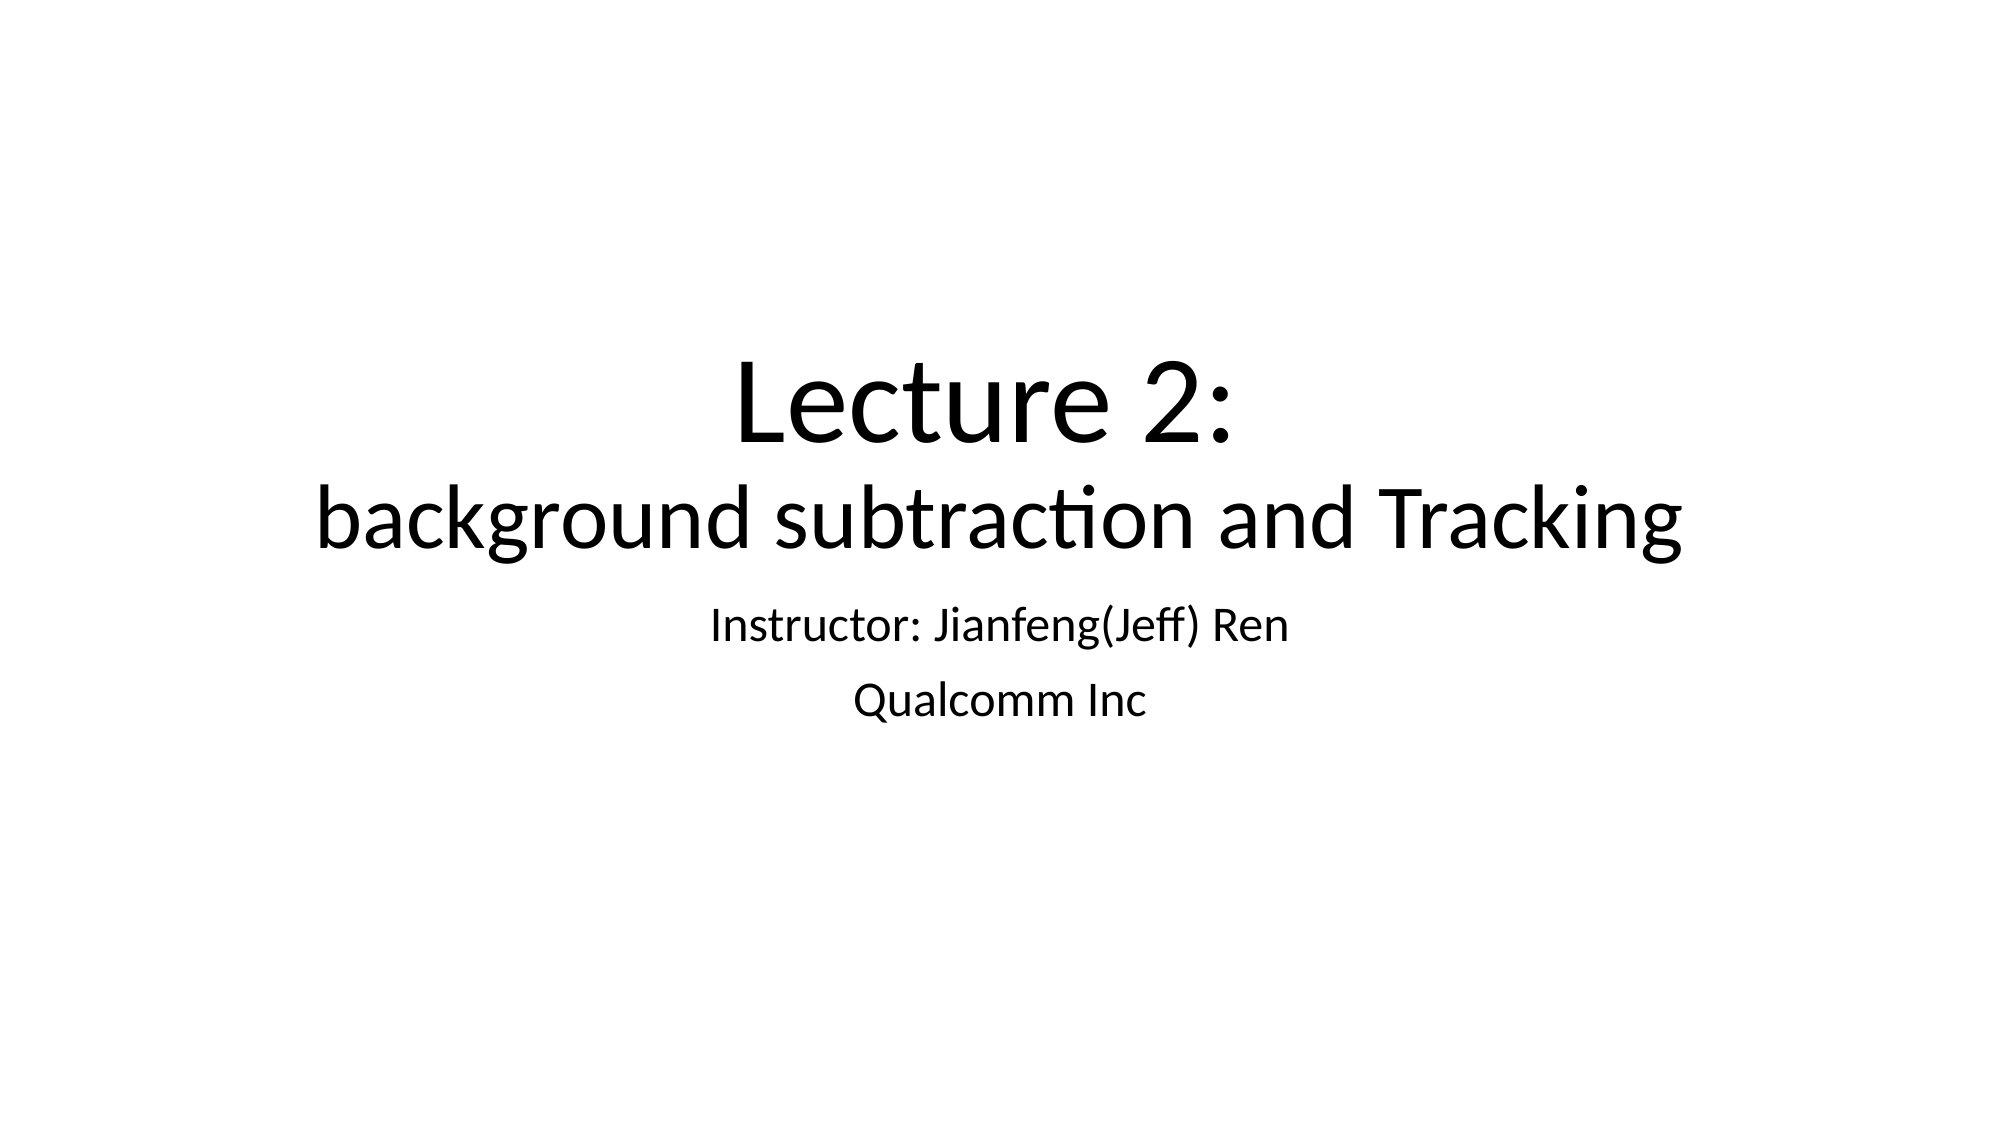

# Lecture 2: background subtraction and Tracking
Instructor: Jianfeng(Jeff) Ren
Qualcomm Inc